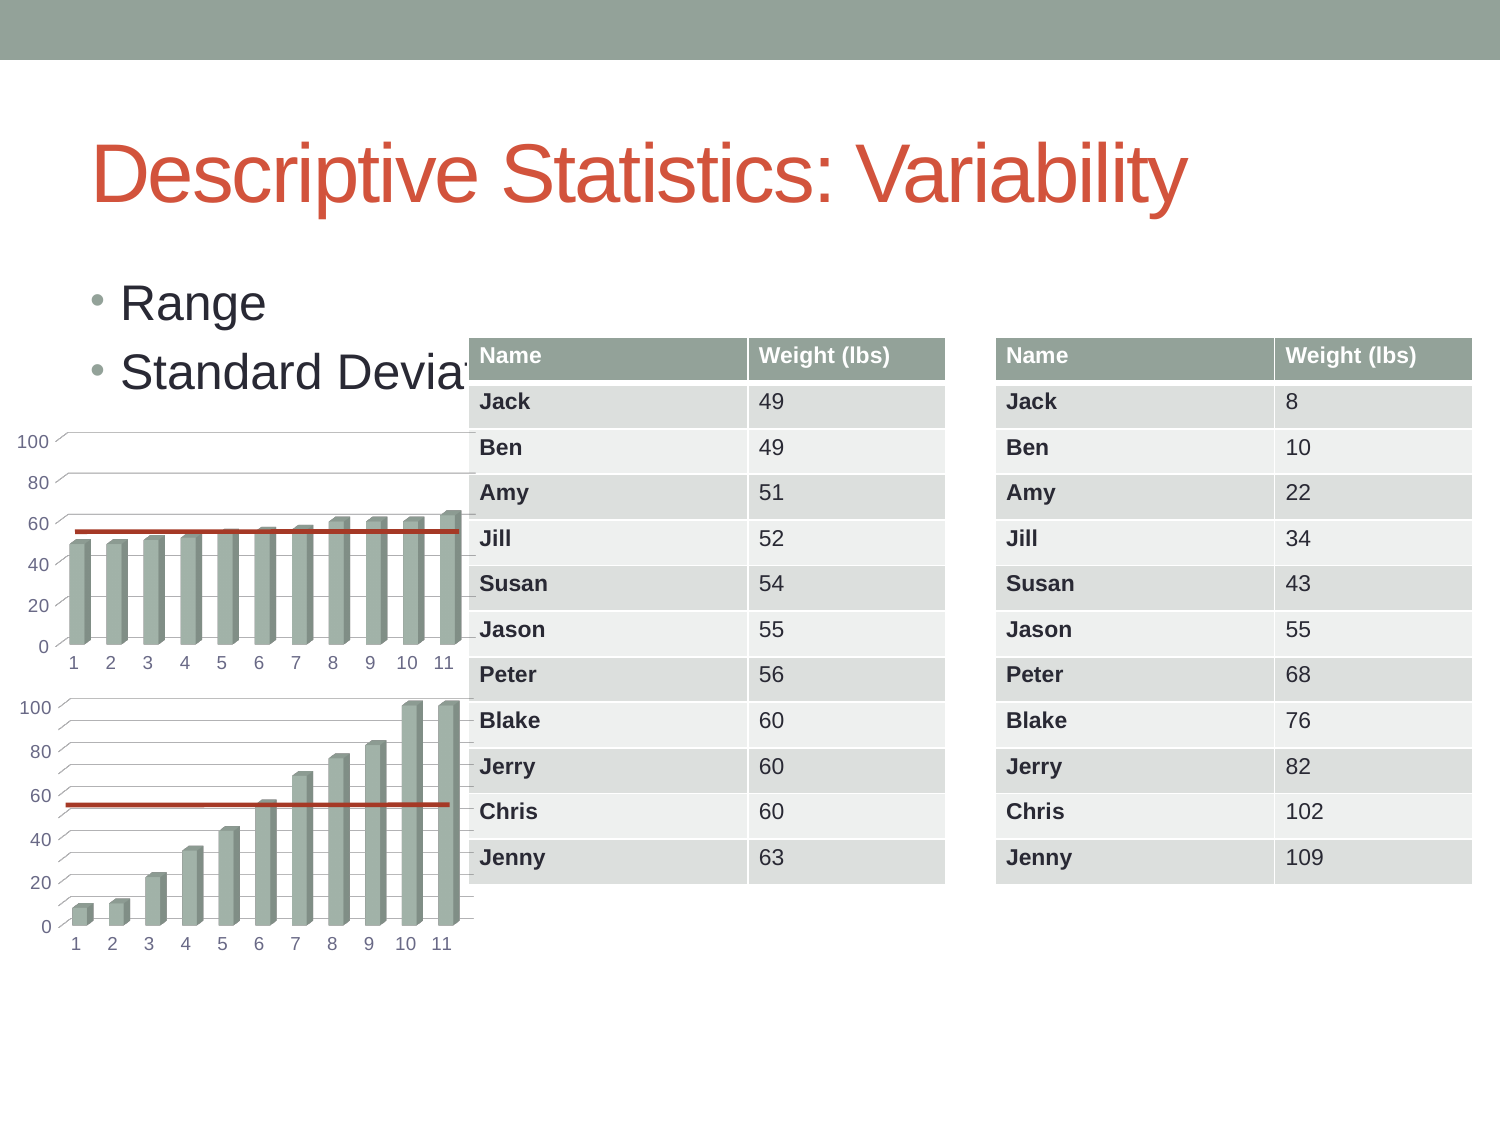

# Descriptive Statistics: Variability
Range
Standard Deviation
| Name | Weight (lbs) |
| --- | --- |
| Jack | 49 |
| Ben | 49 |
| Amy | 51 |
| Jill | 52 |
| Susan | 54 |
| Jason | 55 |
| Peter | 56 |
| Blake | 60 |
| Jerry | 60 |
| Chris | 60 |
| Jenny | 63 |
| Name | Weight (lbs) |
| --- | --- |
| Jack | 8 |
| Ben | 10 |
| Amy | 22 |
| Jill | 34 |
| Susan | 43 |
| Jason | 55 |
| Peter | 68 |
| Blake | 76 |
| Jerry | 82 |
| Chris | 102 |
| Jenny | 109 |

[unsupported chart]

[unsupported chart]